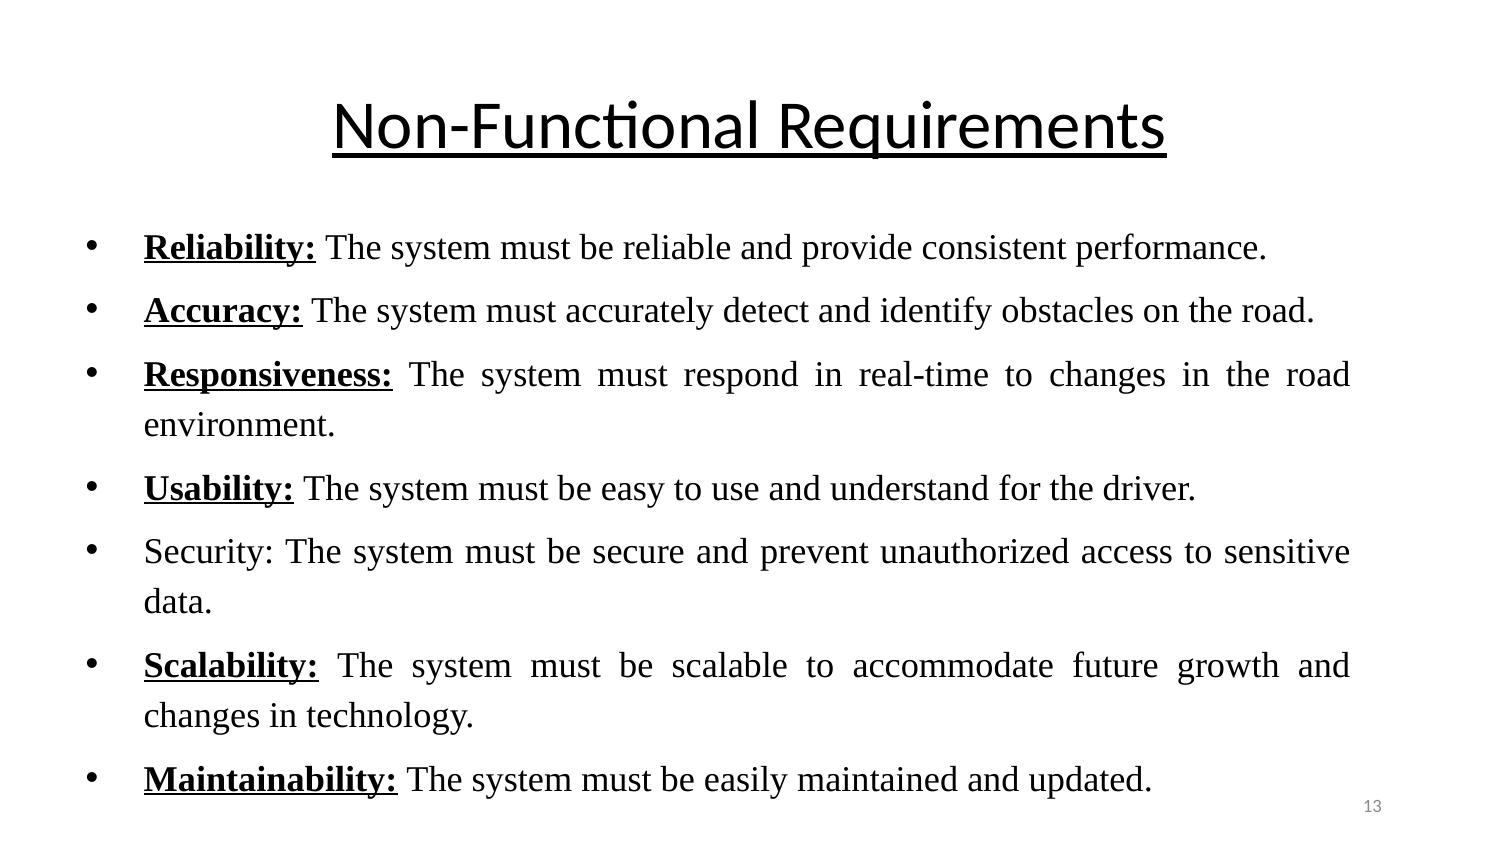

# Non-Functional Requirements
Reliability: The system must be reliable and provide consistent performance.
Accuracy: The system must accurately detect and identify obstacles on the road.
Responsiveness: The system must respond in real-time to changes in the road environment.
Usability: The system must be easy to use and understand for the driver.
Security: The system must be secure and prevent unauthorized access to sensitive data.
Scalability: The system must be scalable to accommodate future growth and changes in technology.
Maintainability: The system must be easily maintained and updated.
13